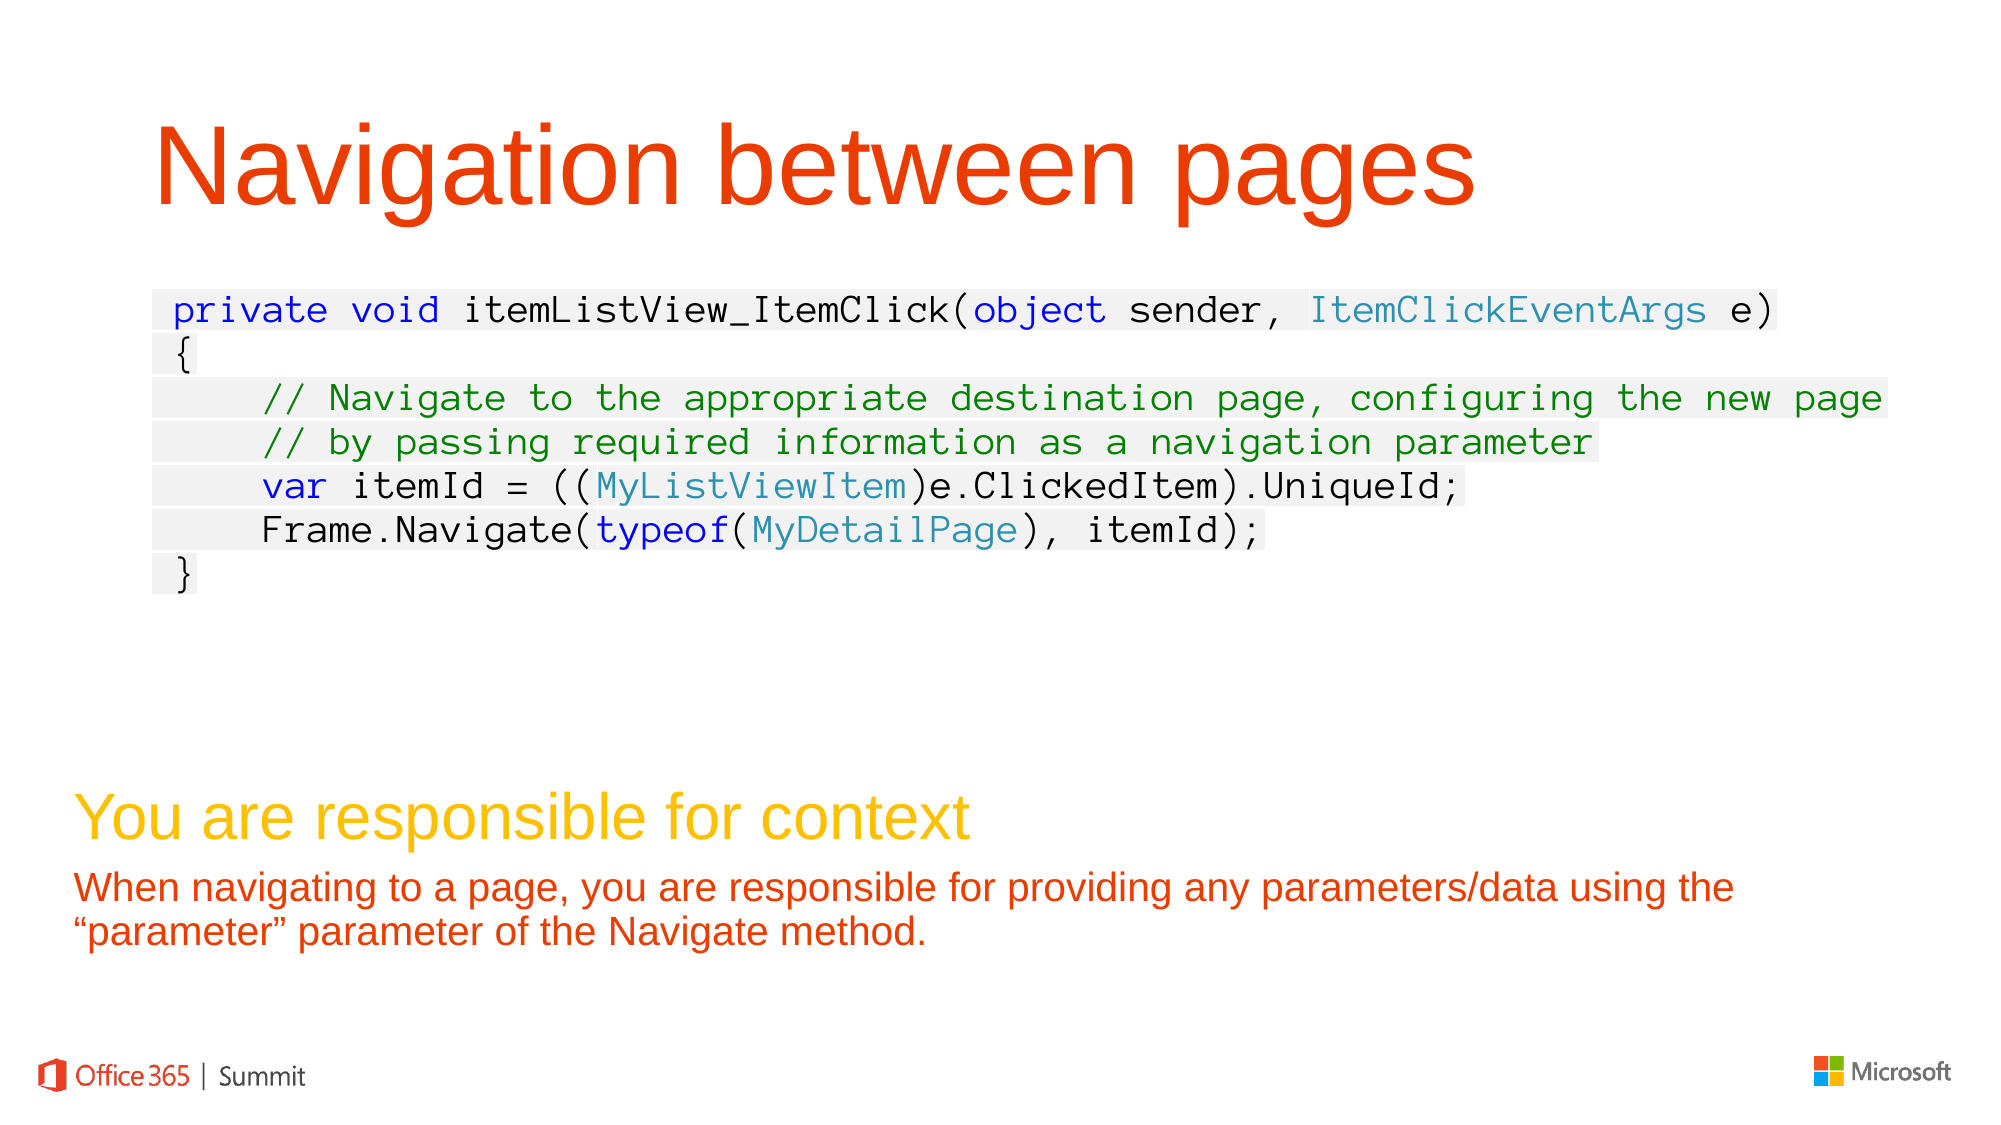

# Navigation between pages
 private void itemListView_ItemClick(object sender, ItemClickEventArgs e)
 {
     // Navigate to the appropriate destination page, configuring the new page
     // by passing required information as a navigation parameter
     var itemId = ((MyListViewItem)e.ClickedItem).UniqueId;
     Frame.Navigate(typeof(MyDetailPage), itemId);
 }
You are responsible for context
When navigating to a page, you are responsible for providing any parameters/data using the “parameter” parameter of the Navigate method.